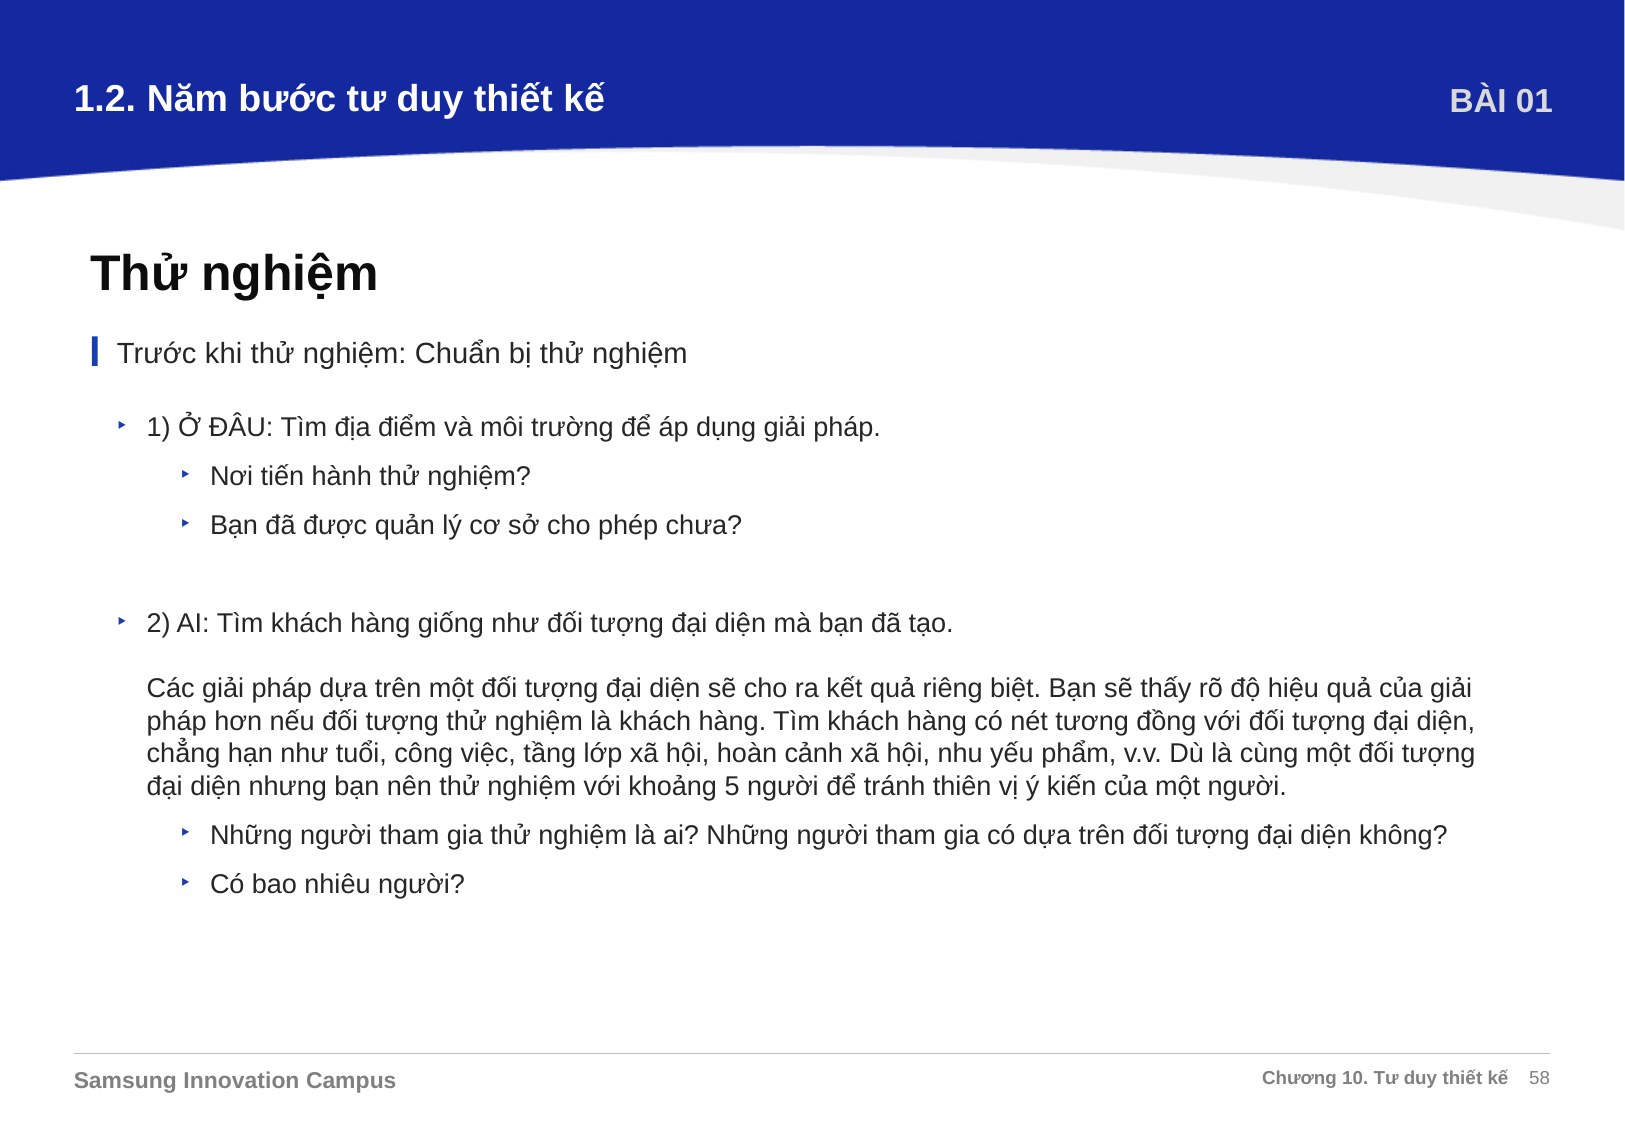

1.2. Năm bước tư duy thiết kế
BÀI 01
Thử nghiệm
Trước khi thử nghiệm: Chuẩn bị thử nghiệm

1) Ở ĐÂU: Tìm địa điểm và môi trường để áp dụng giải pháp.
Nơi tiến hành thử nghiệm?
Bạn đã được quản lý cơ sở cho phép chưa?

2) AI: Tìm khách hàng giống như đối tượng đại diện mà bạn đã tạo.
Các giải pháp dựa trên một đối tượng đại diện sẽ cho ra kết quả riêng biệt. Bạn sẽ thấy rõ độ hiệu quả của giải pháp hơn nếu đối tượng thử nghiệm là khách hàng. Tìm khách hàng có nét tương đồng với đối tượng đại diện, chẳng hạn như tuổi, công việc, tầng lớp xã hội, hoàn cảnh xã hội, nhu yếu phẩm, v.v. Dù là cùng một đối tượng đại diện nhưng bạn nên thử nghiệm với khoảng 5 người để tránh thiên vị ý kiến của một người.
Những người tham gia thử nghiệm là ai? Những người tham gia có dựa trên đối tượng đại diện không?
Có bao nhiêu người?